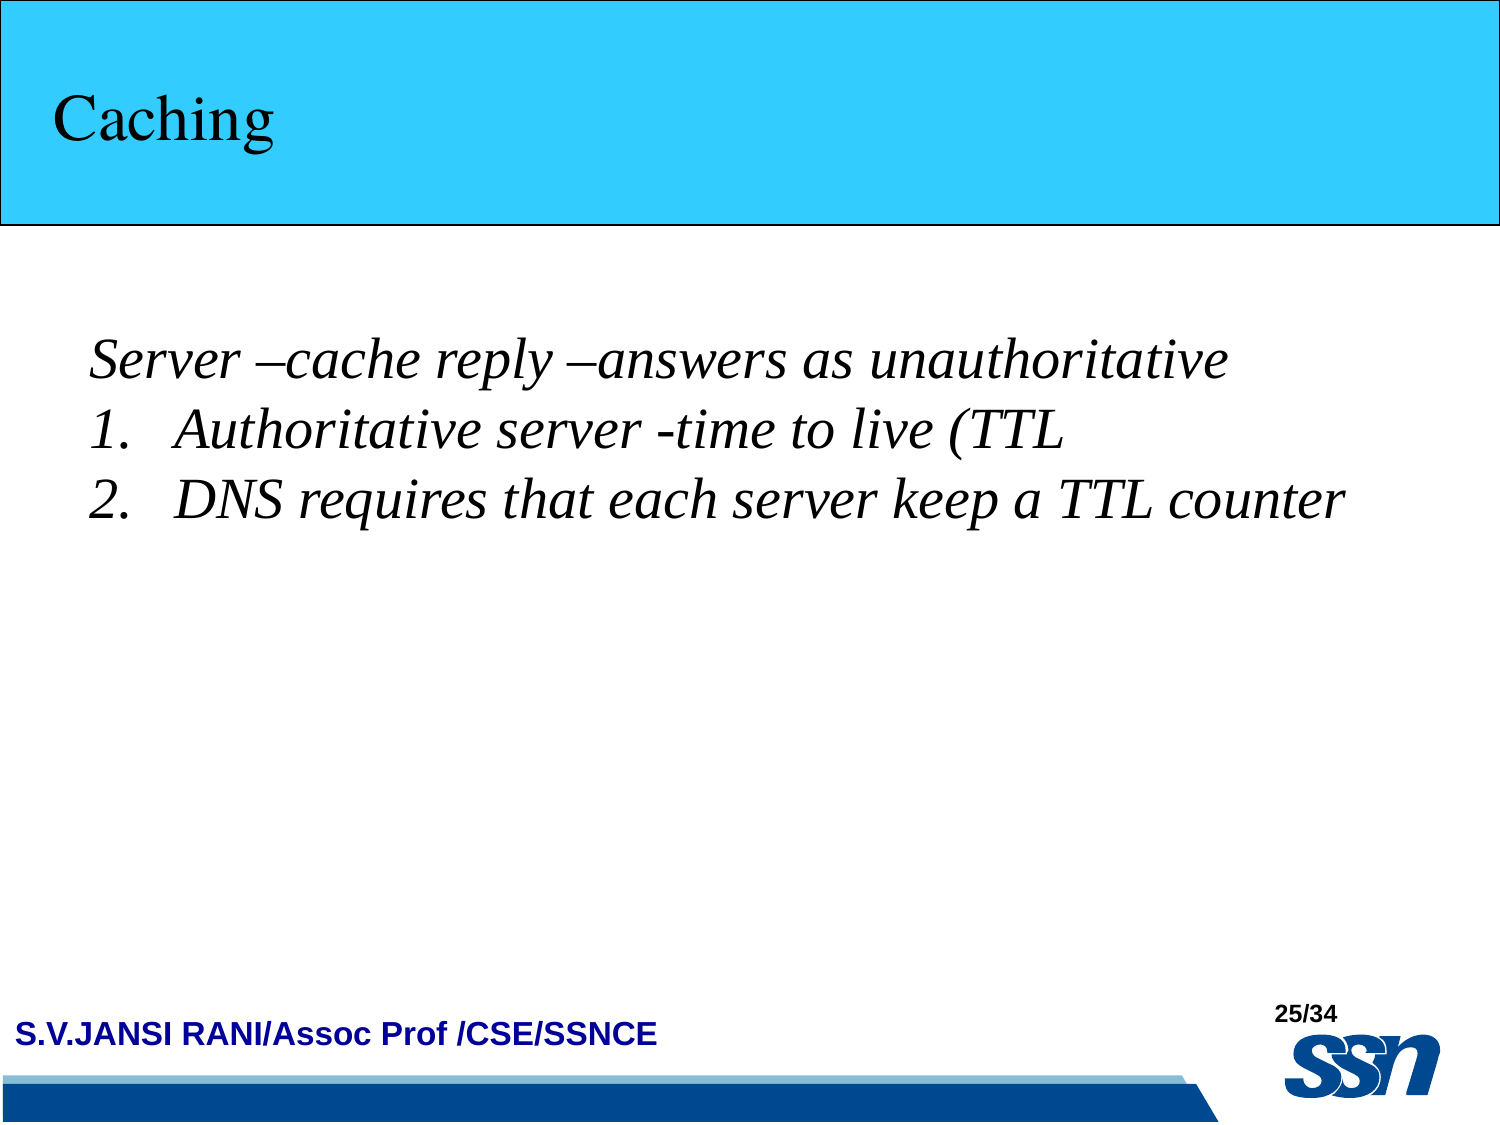

Caching
Server –cache reply –answers as unauthoritative
Authoritative server -time to live (TTL
DNS requires that each server keep a TTL counter